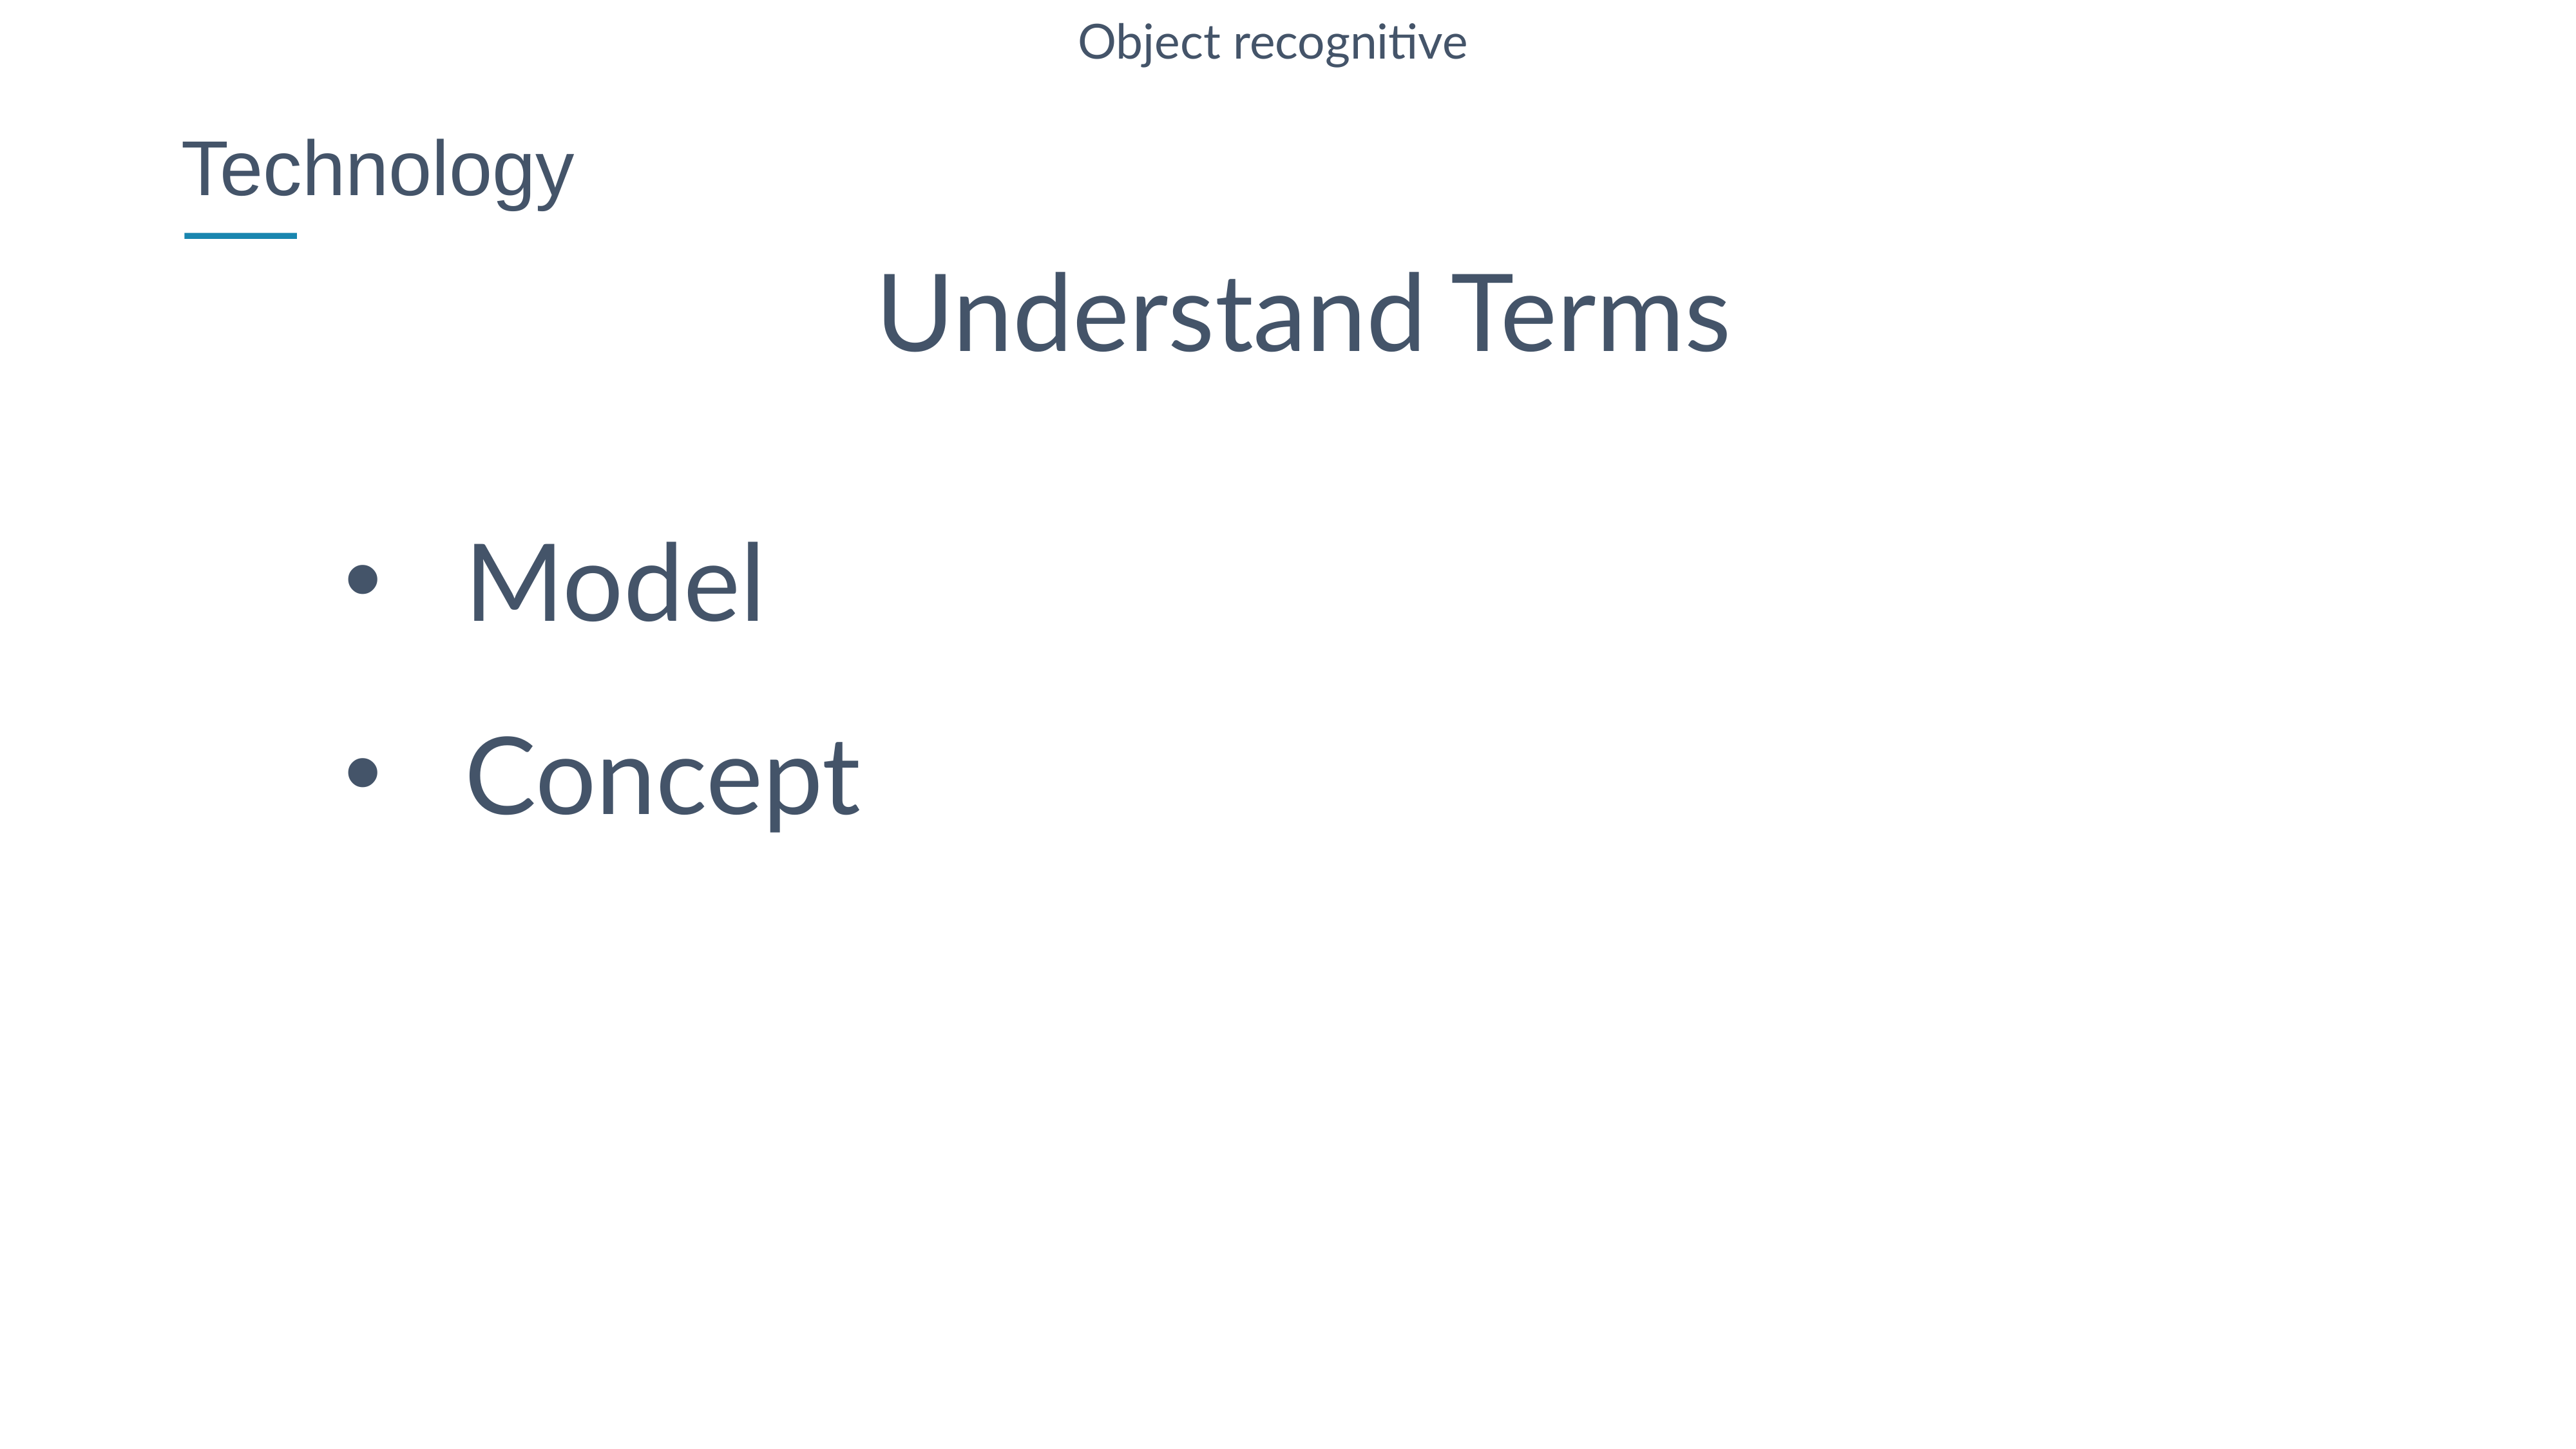

Object recognitive
Technology

Understand Terms
Model
Concept